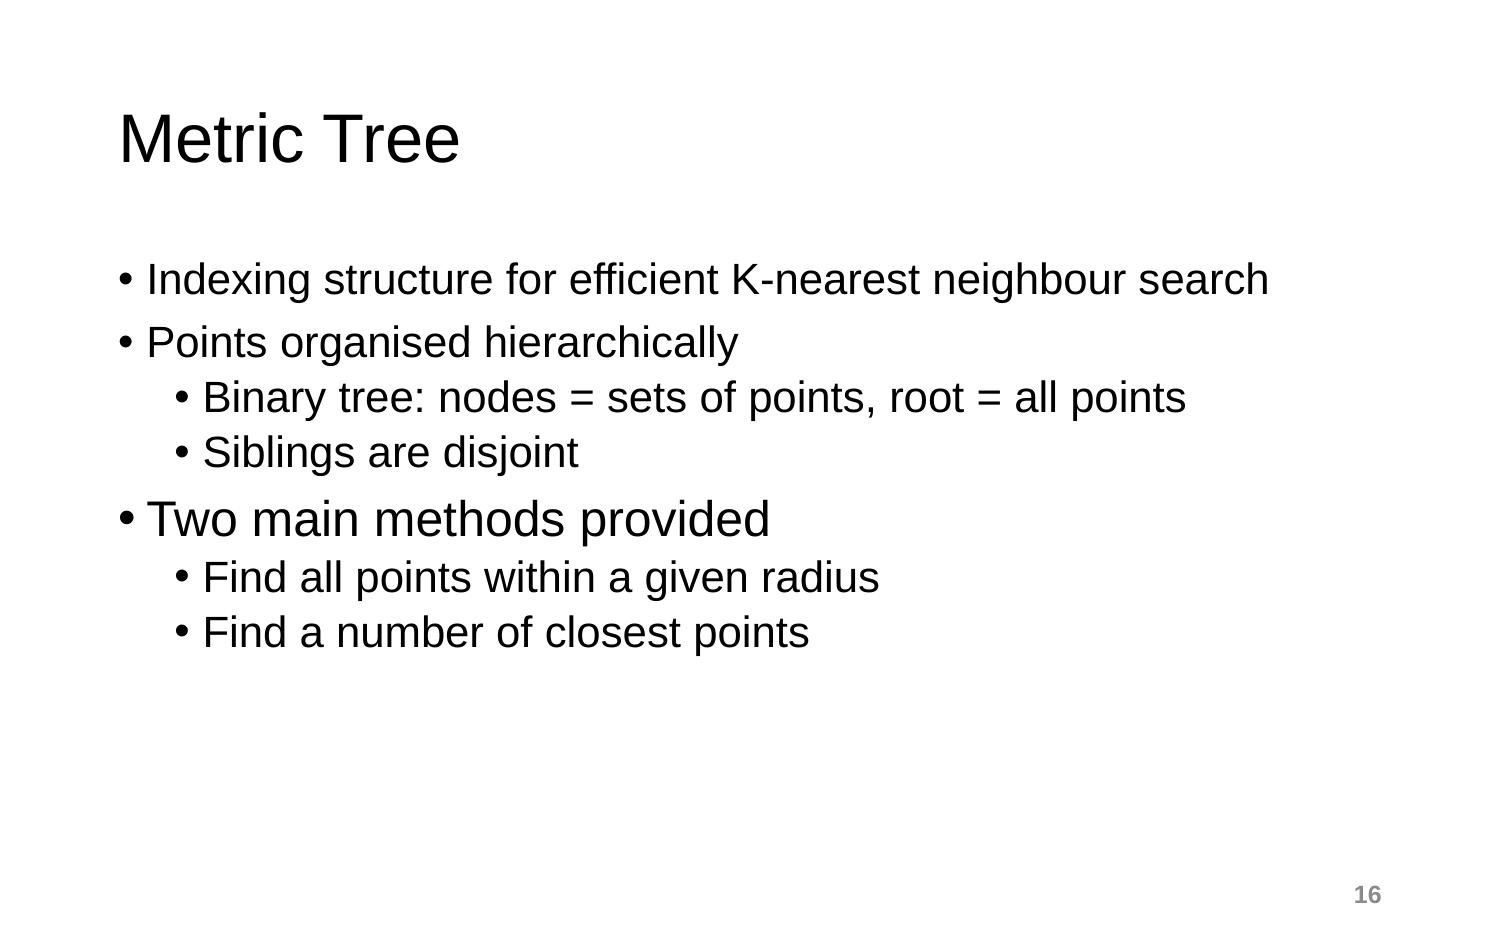

# Metric Tree
Indexing structure for efficient K-nearest neighbour search
Points organised hierarchically
Binary tree: nodes = sets of points, root = all points
Siblings are disjoint
Two main methods provided
Find all points within a given radius
Find a number of closest points
16